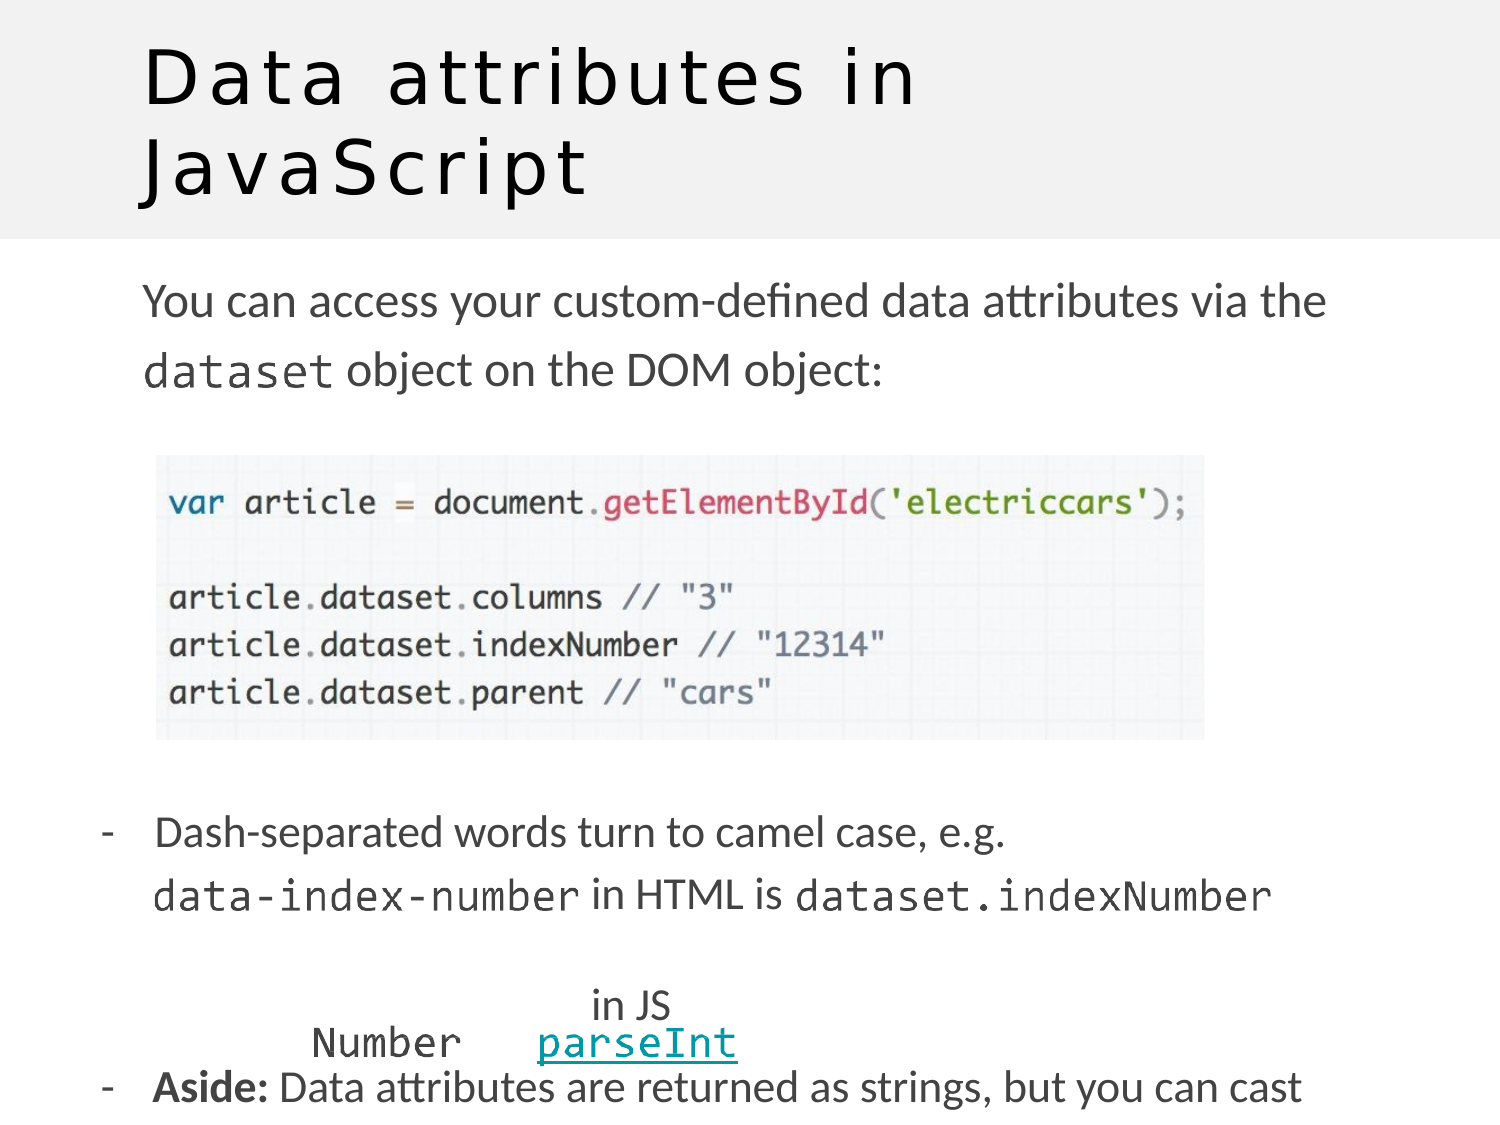

# Data attributes in JavaScript
You can access your custom-defined data attributes via the  object on the DOM object:

-	Dash-separated words turn to camel case, e.g.
in HTML is	in JS
-	Aside: Data attributes are returned as strings, but you can cast  them to	via